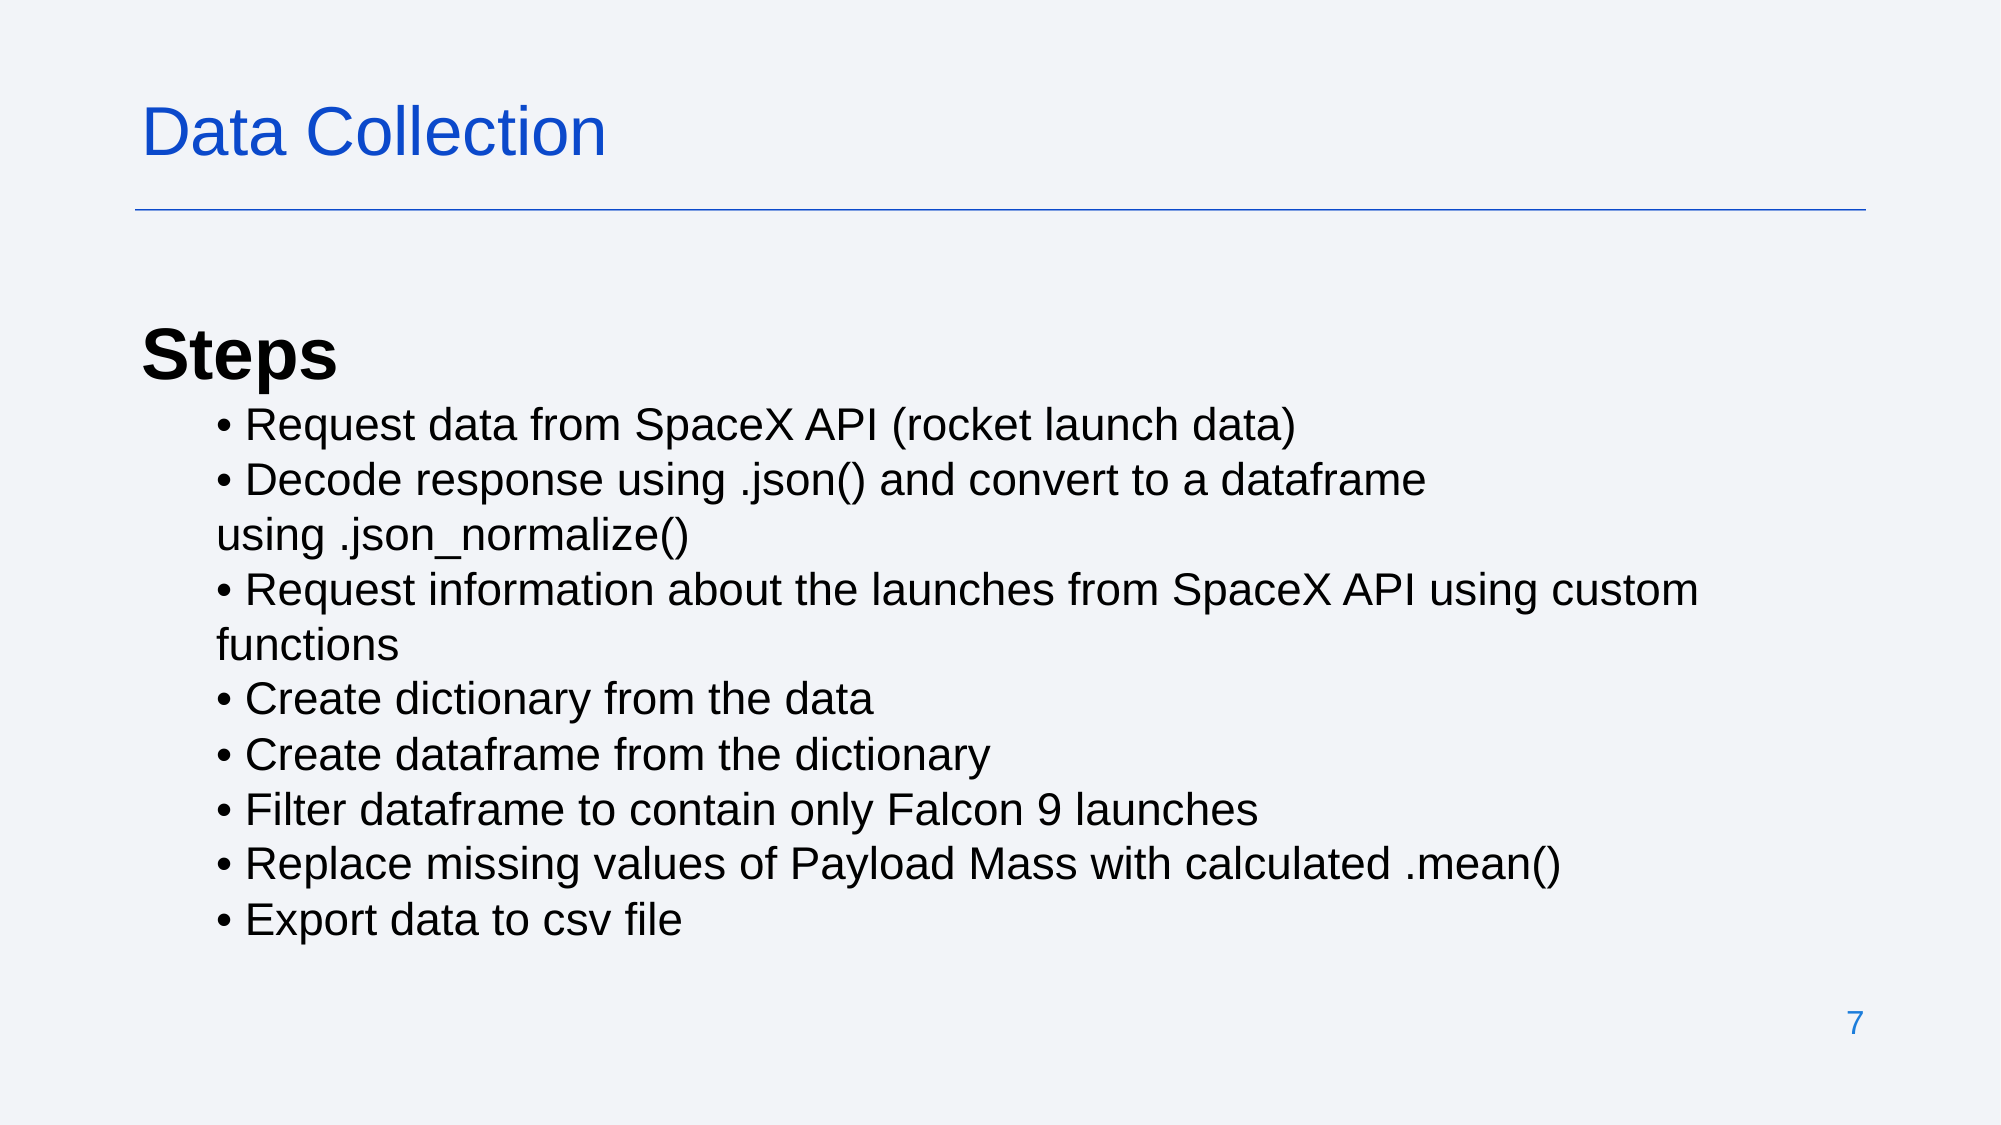

Data Collection
Steps
• Request data from SpaceX API (rocket launch data)
• Decode response using .json() and convert to a dataframe using .json_normalize()
• Request information about the launches from SpaceX API using custom functions
• Create dictionary from the data
• Create dataframe from the dictionary
• Filter dataframe to contain only Falcon 9 launches
• Replace missing values of Payload Mass with calculated .mean()
• Export data to csv file
7